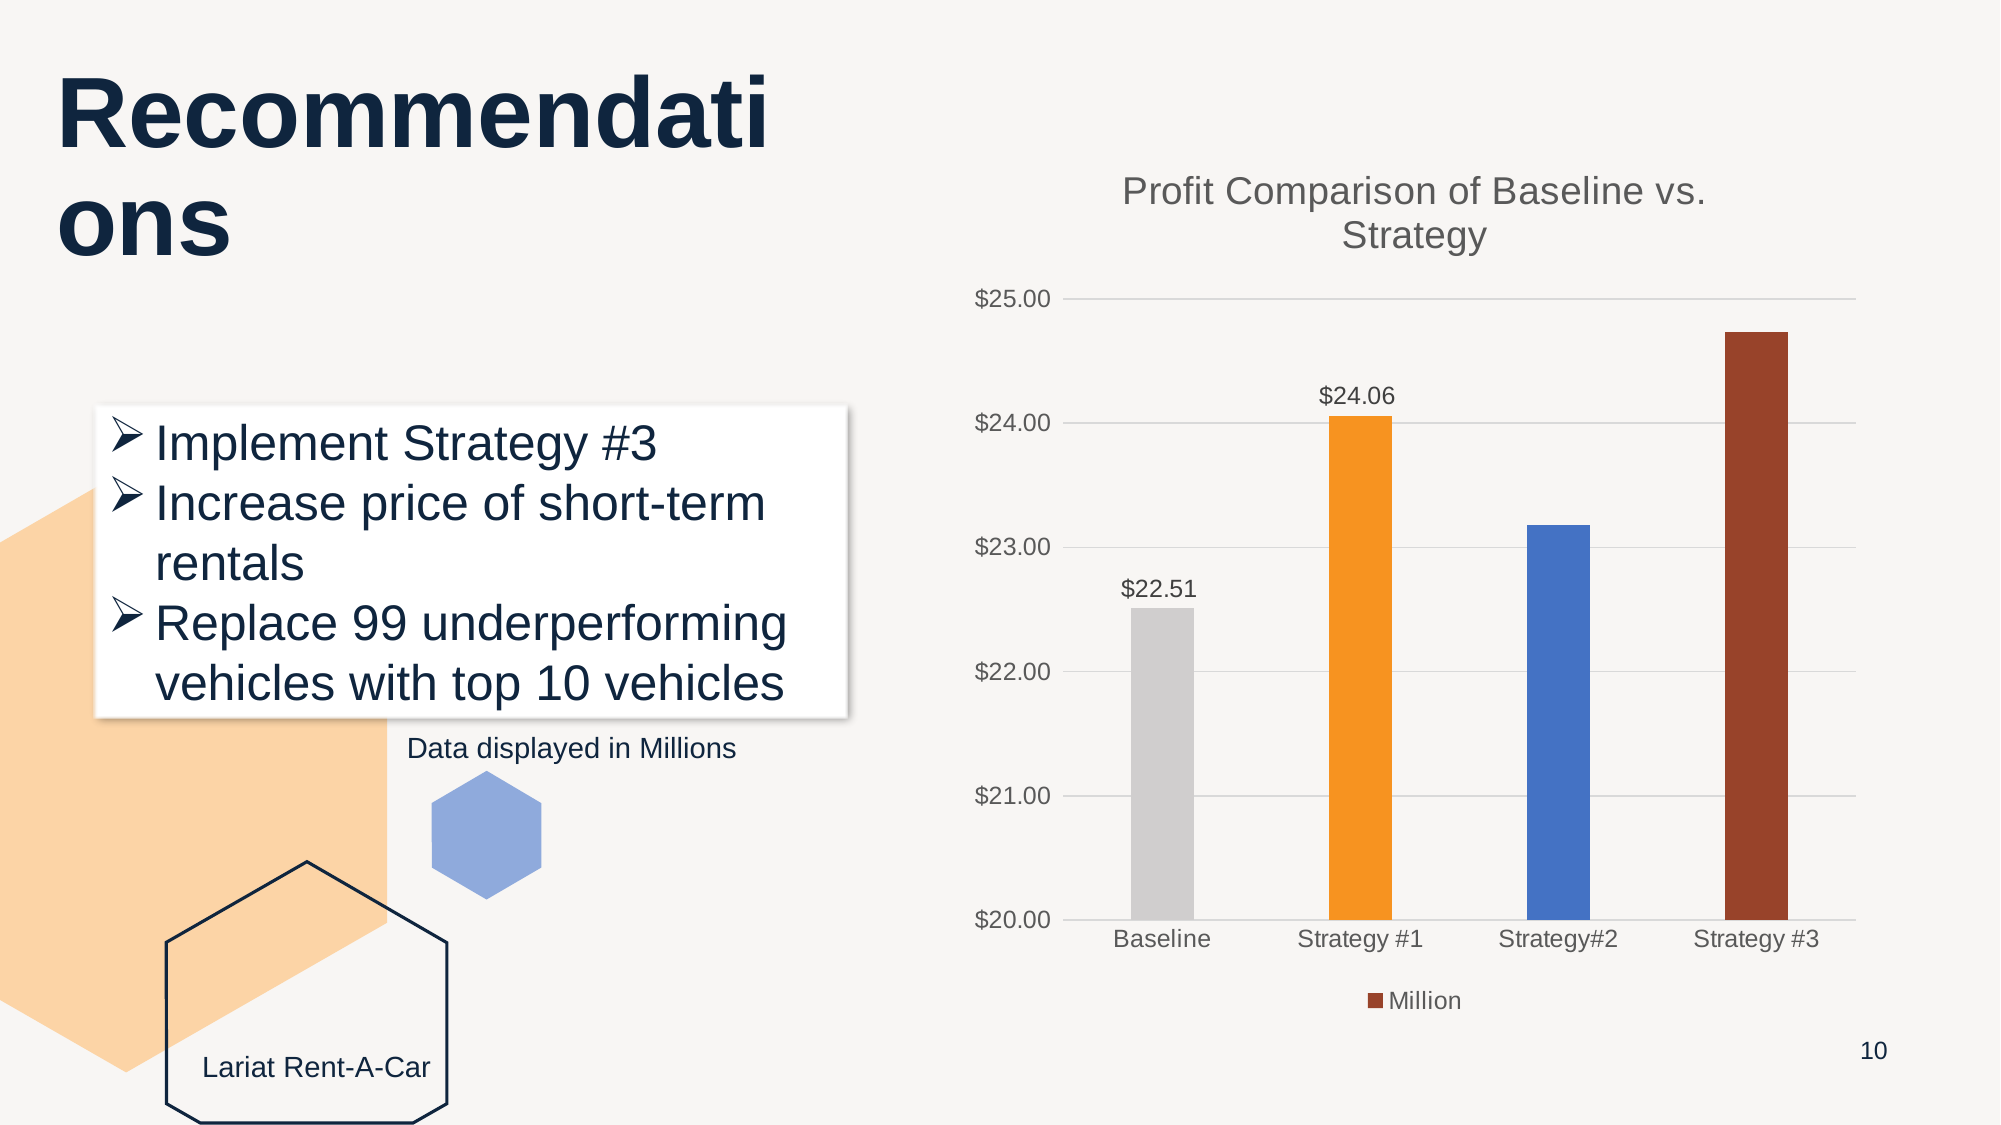

# Recommendations

### Chart: Profit Comparison of Baseline vs. Strategy

| Category | Million |
|---|---|
| Baseline | 22.51 |
| Strategy #1 | 24.06 |
| Strategy#2 | 23.18 |
| Strategy #3 | 24.73 |
Implement Strategy #3
Increase price of short-term rentals
Replace 99 underperforming vehicles with top 10 vehicles
Data displayed in Millions
10
Lariat Rent-A-Car